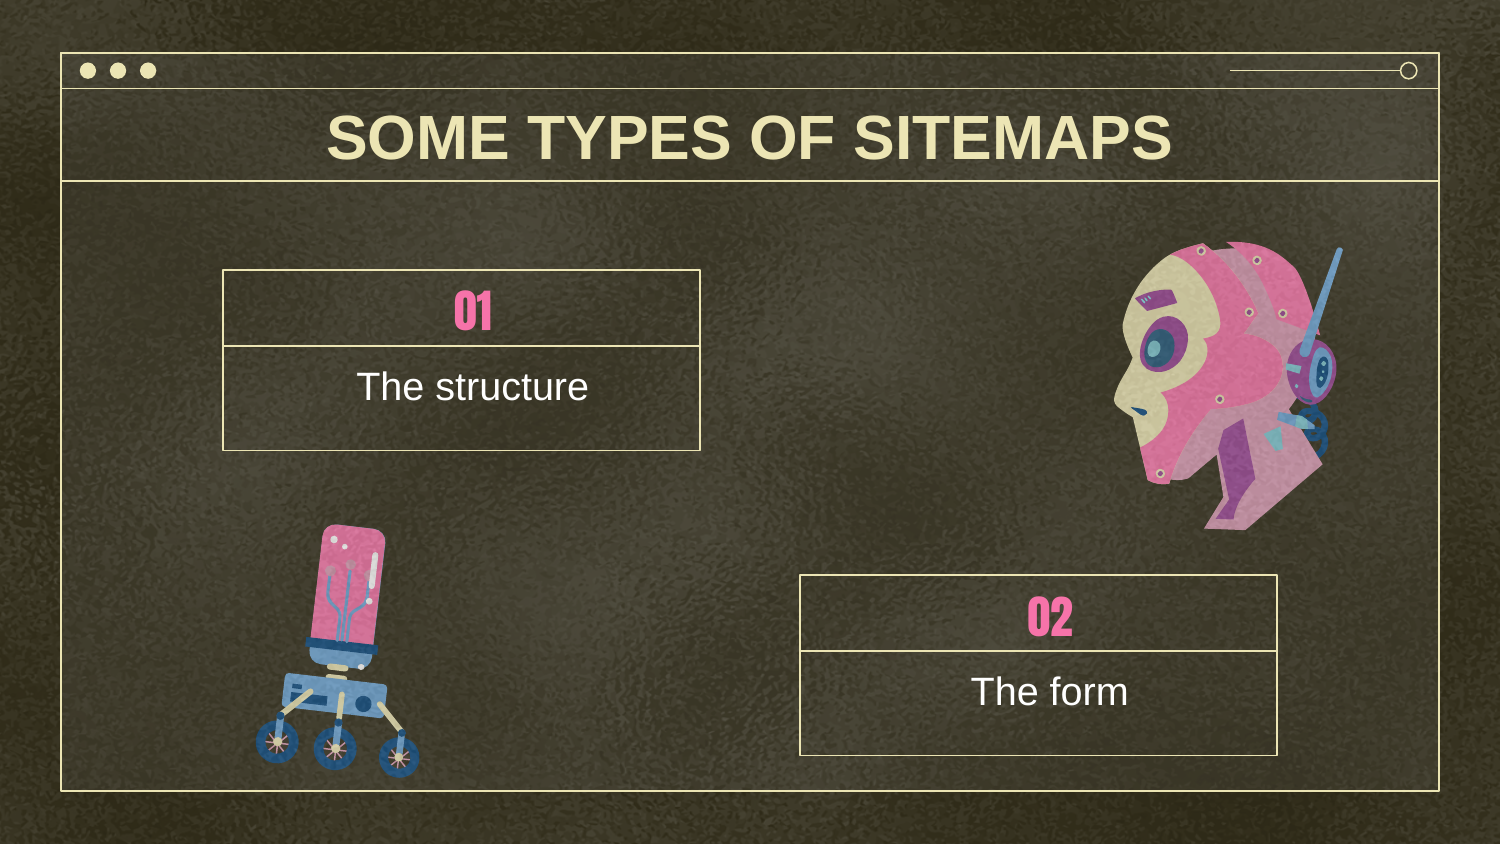

# SOME TYPES OF SITEMAPS
01
The structure
02
The form